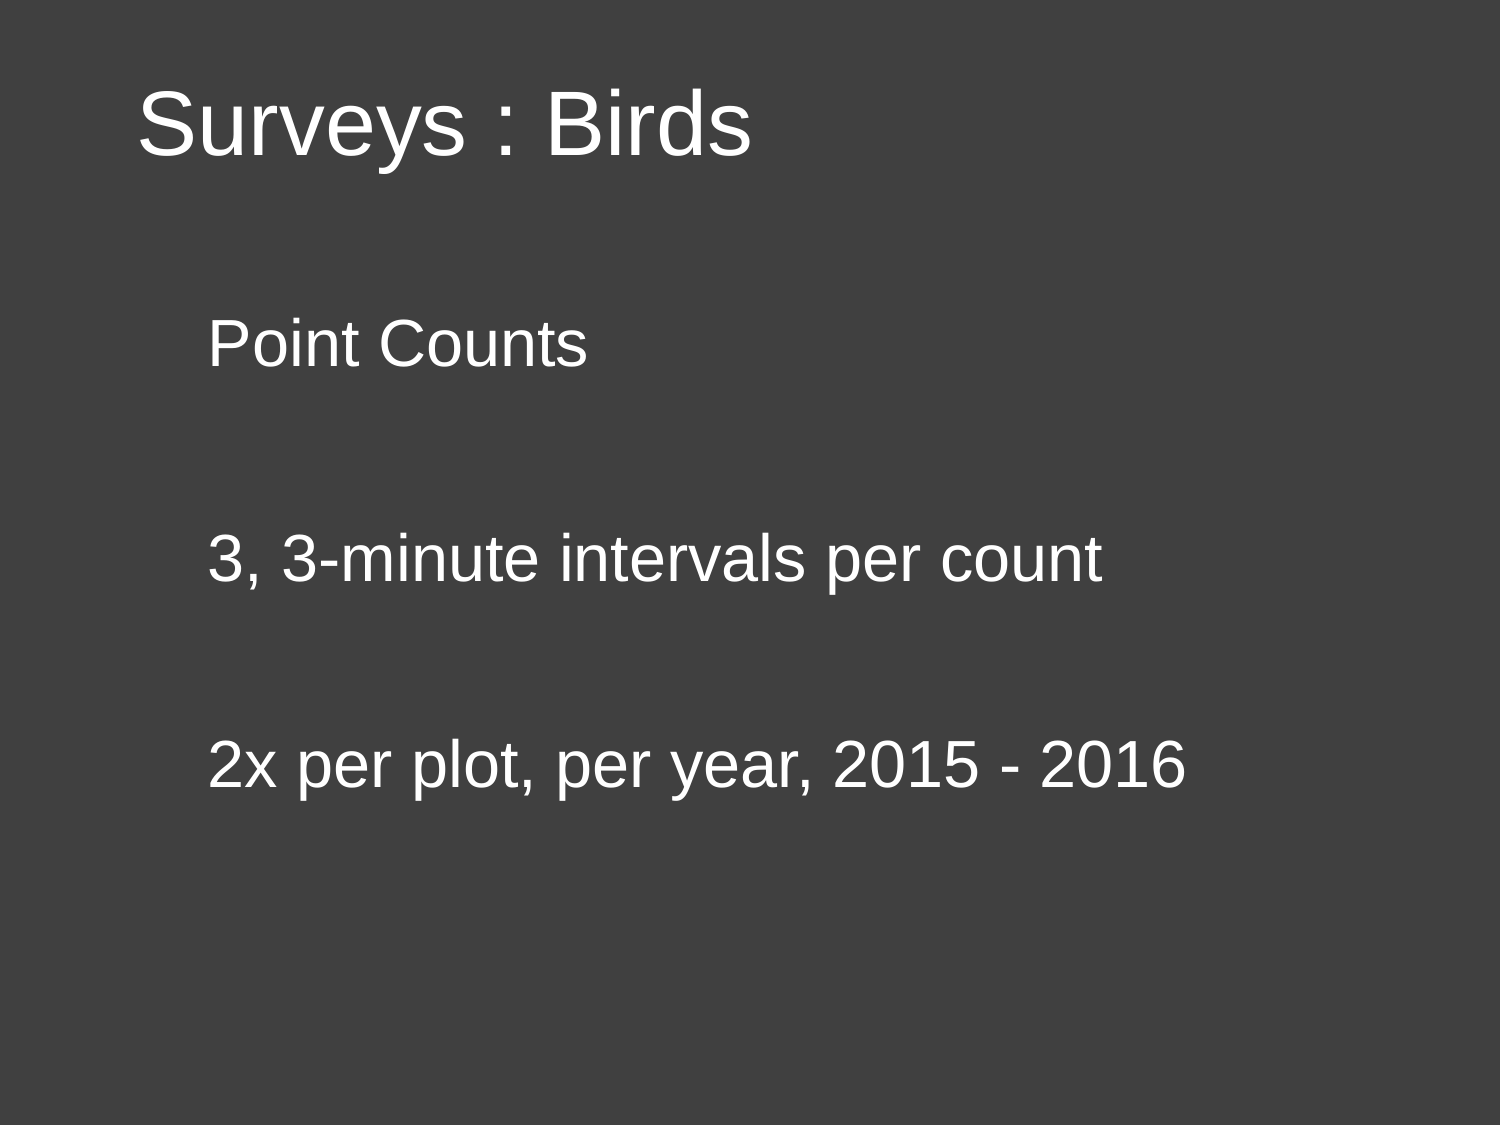

Surveys : Birds
Point Counts
3, 3-minute intervals per count
2x per plot, per year, 2015 - 2016